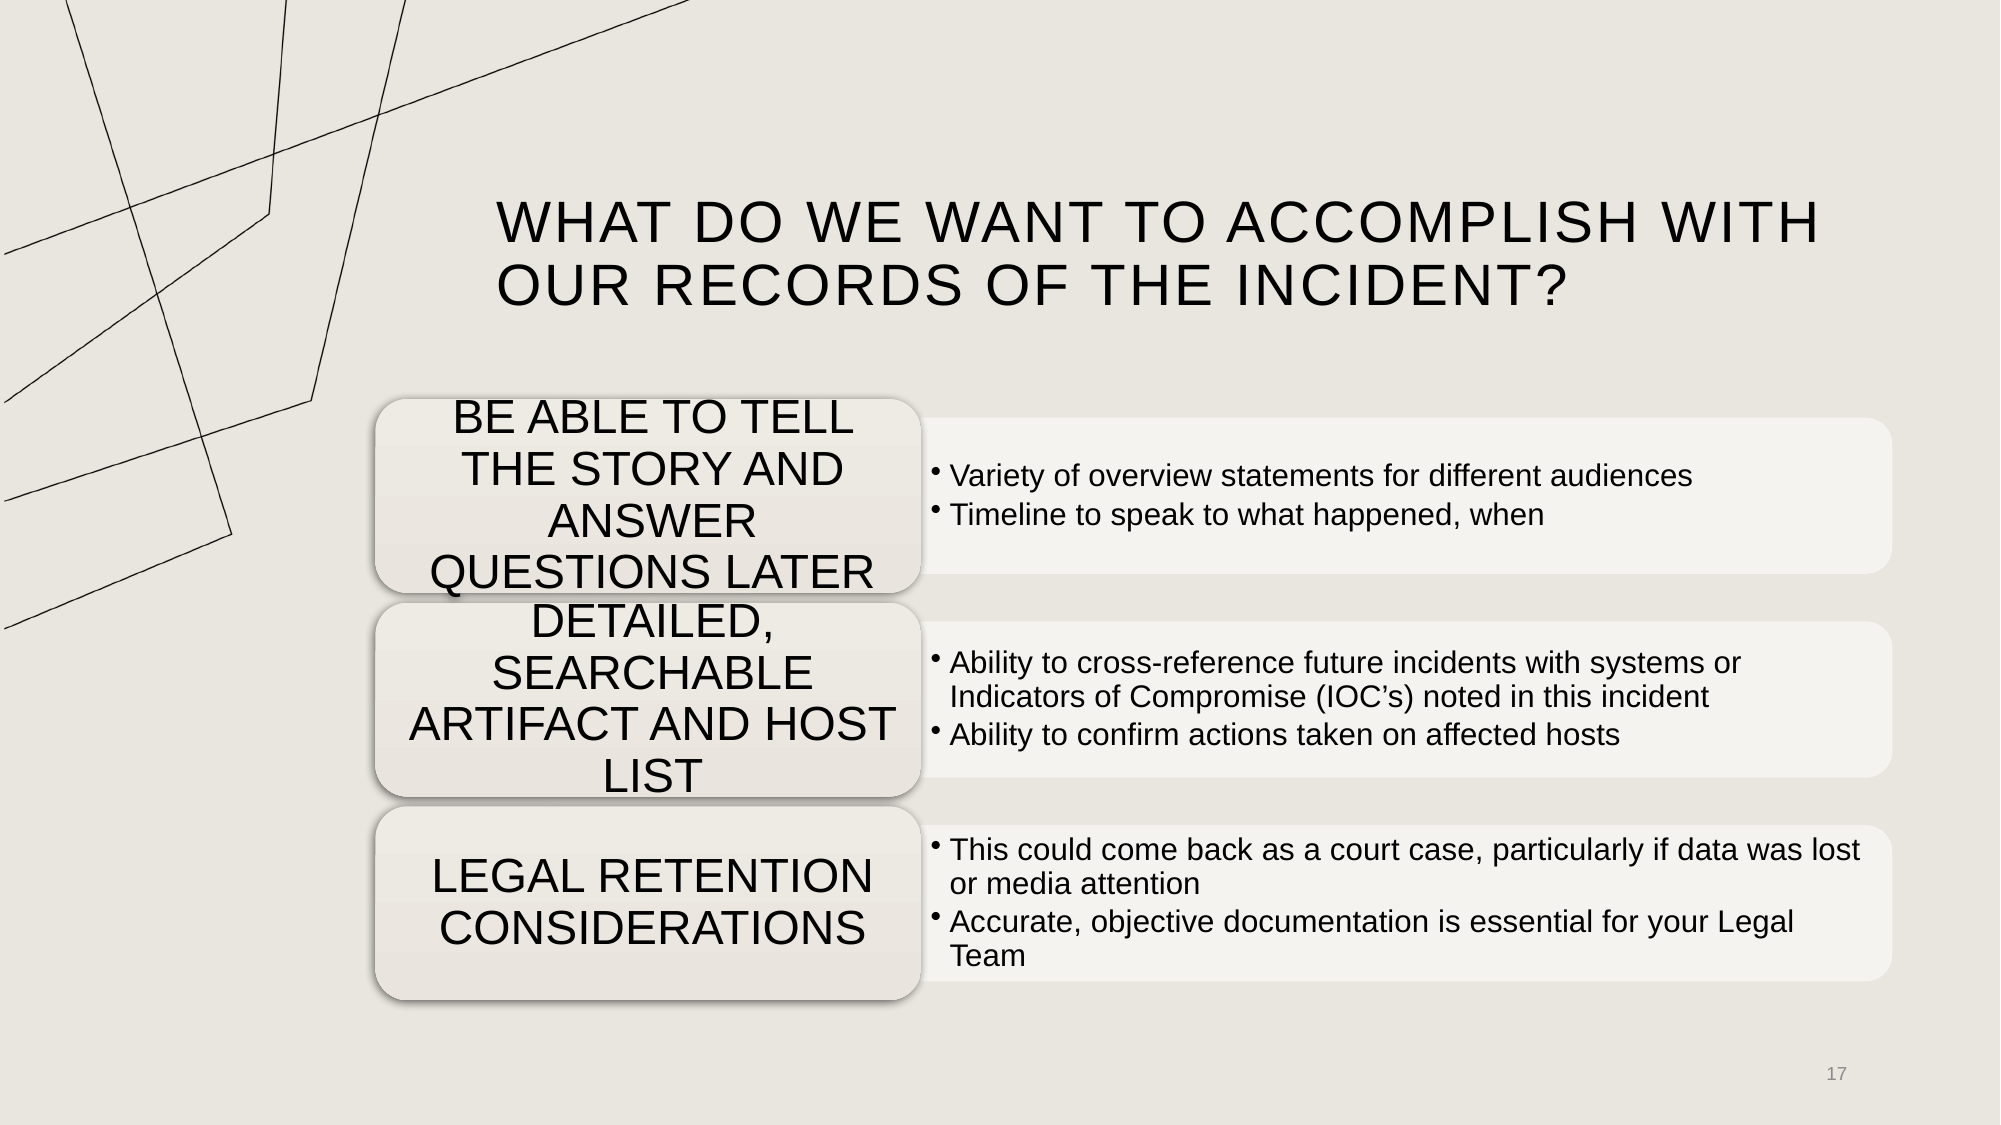

# What do we want to accomplish with our records of the incident?
Variety of overview statements for different audiences
Timeline to speak to what happened, when
BE ABLE TO TELL THE STORY AND ANSWER QUESTIONS LATER
Ability to cross-reference future incidents with systems or Indicators of Compromise (IOC’s) noted in this incident
Ability to confirm actions taken on affected hosts
DETAILED, SEARCHABLE ARTIFACT AND HOST LIST
This could come back as a court case, particularly if data was lost or media attention
Accurate, objective documentation is essential for your Legal Team
LEGAL RETENTION CONSIDERATIONS
17